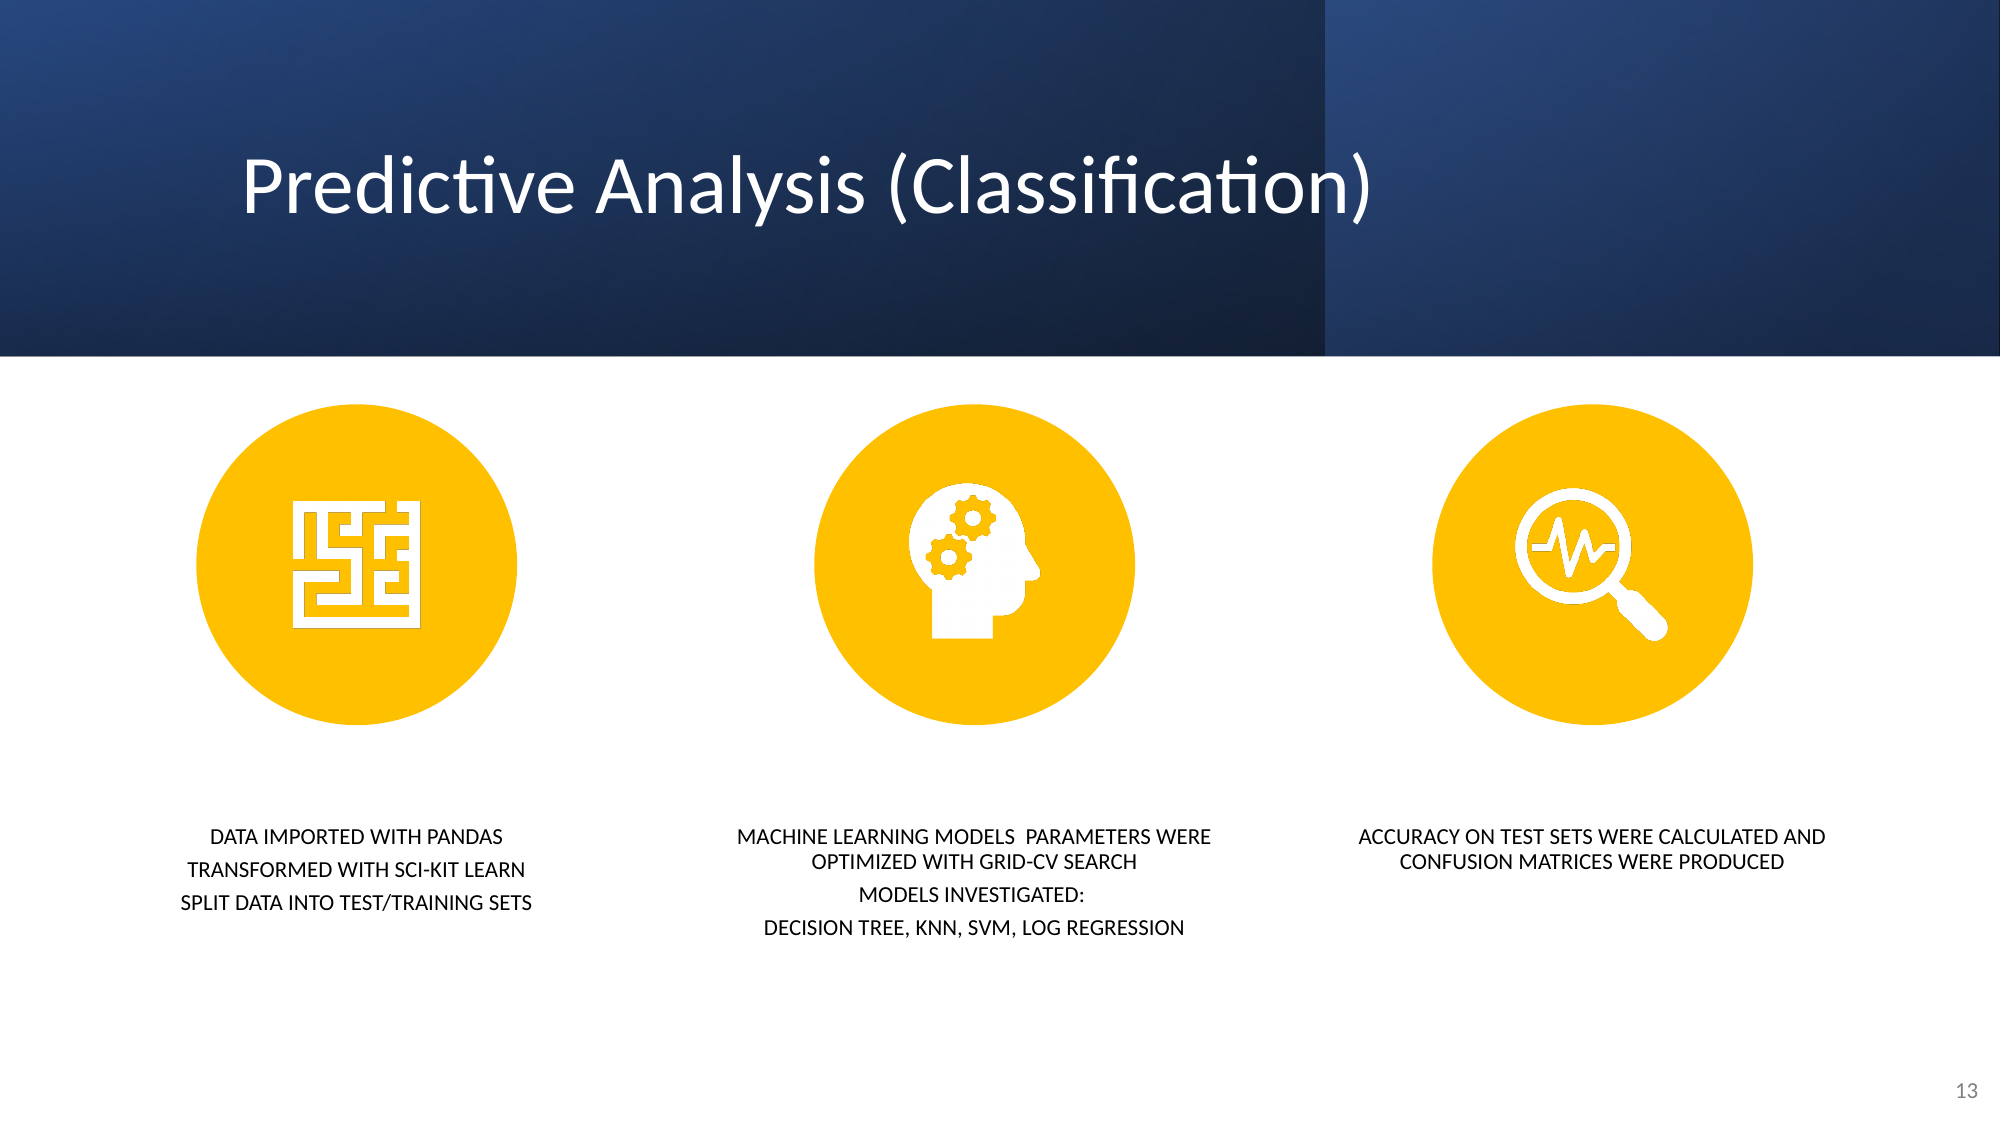

Predictive Analysis (Classification)
Data imported with pandas
Transformed with sci-kit learn
Split data into test/training sets
Machine Learning models  parameters were optimized with grid-cv search
Models investigated:
Decision tree, knn, SVM, log regression
Accuracy on test sets were calculated and confusion matrices were produced
13